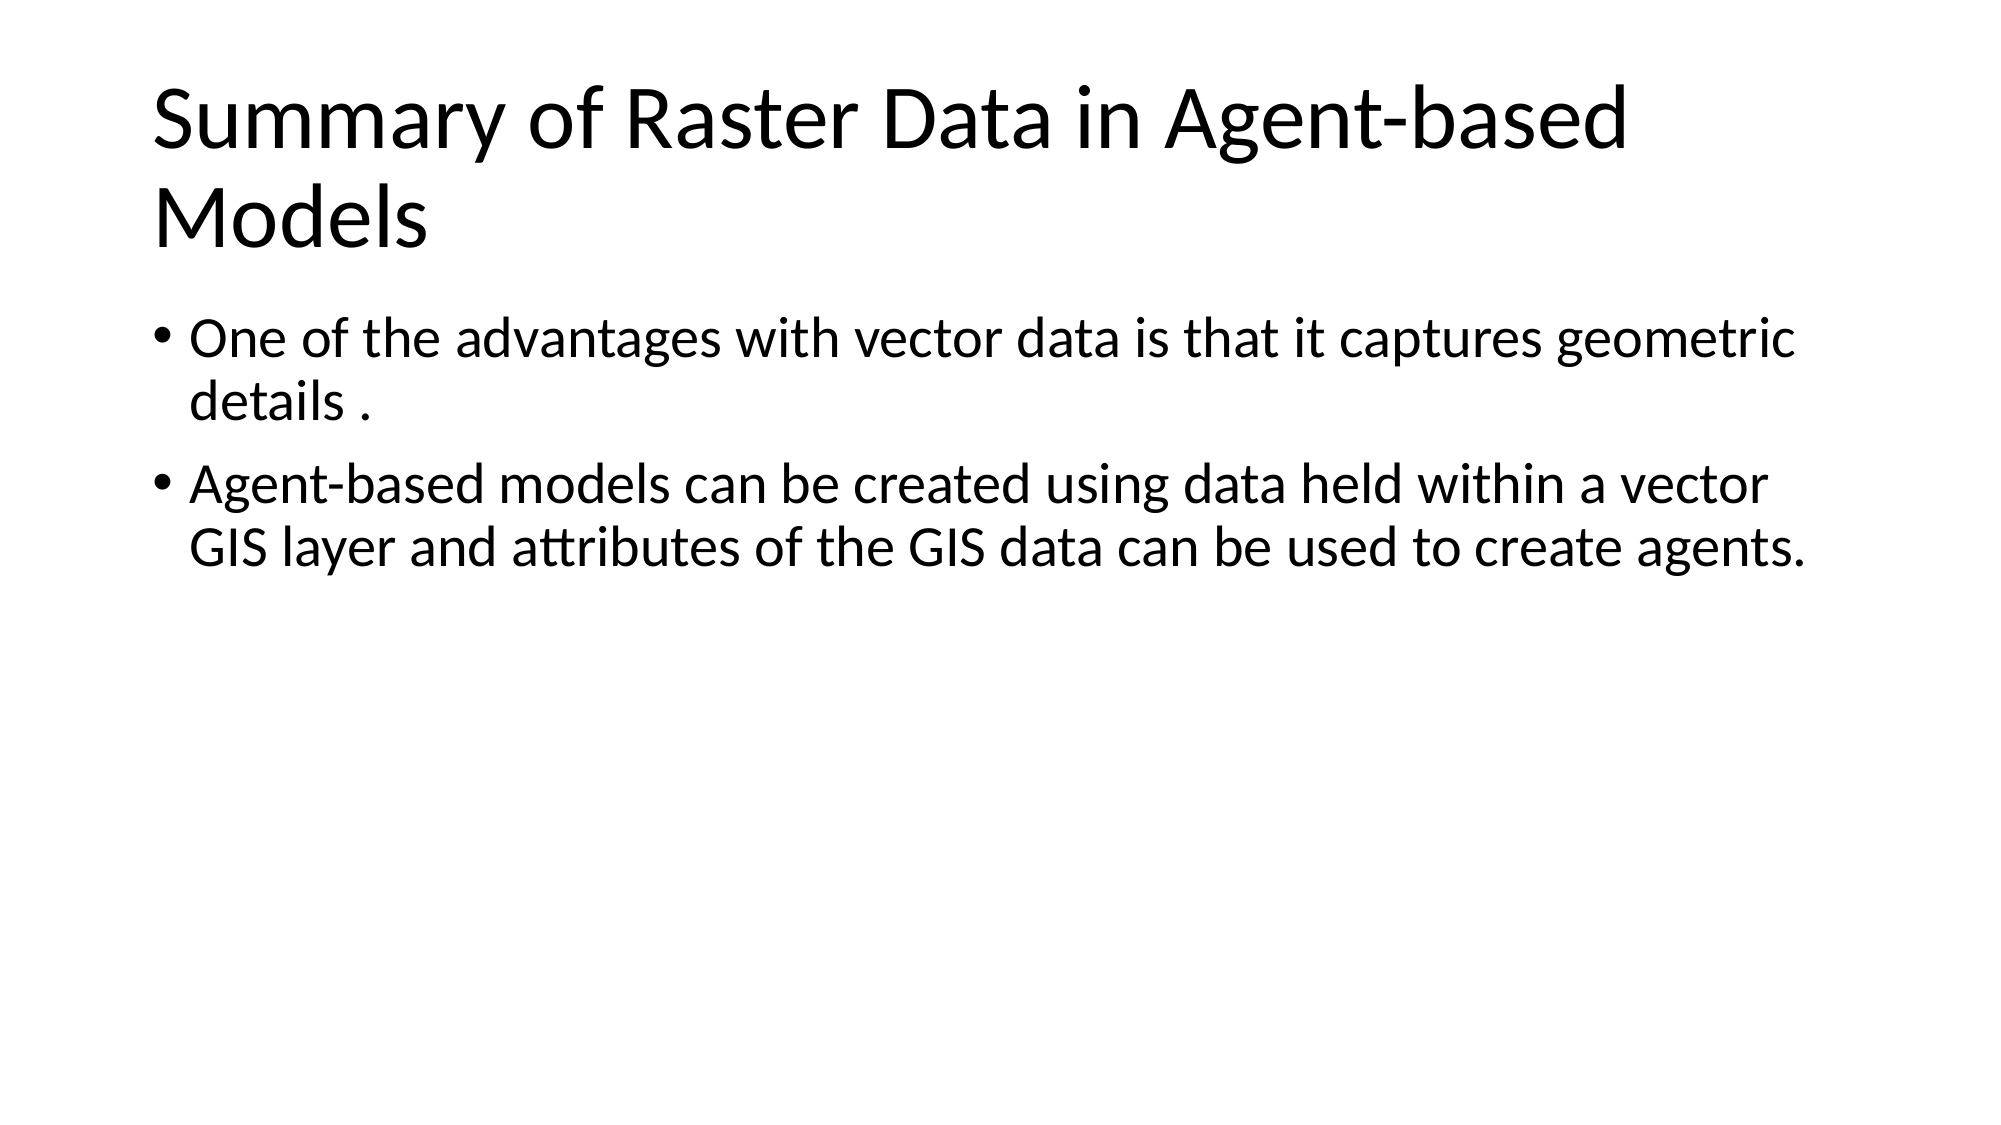

# Summary of Raster Data in Agent-based Models
One of the advantages with vector data is that it captures geometric details .
Agent-based models can be created using data held within a vector GIS layer and attributes of the GIS data can be used to create agents.